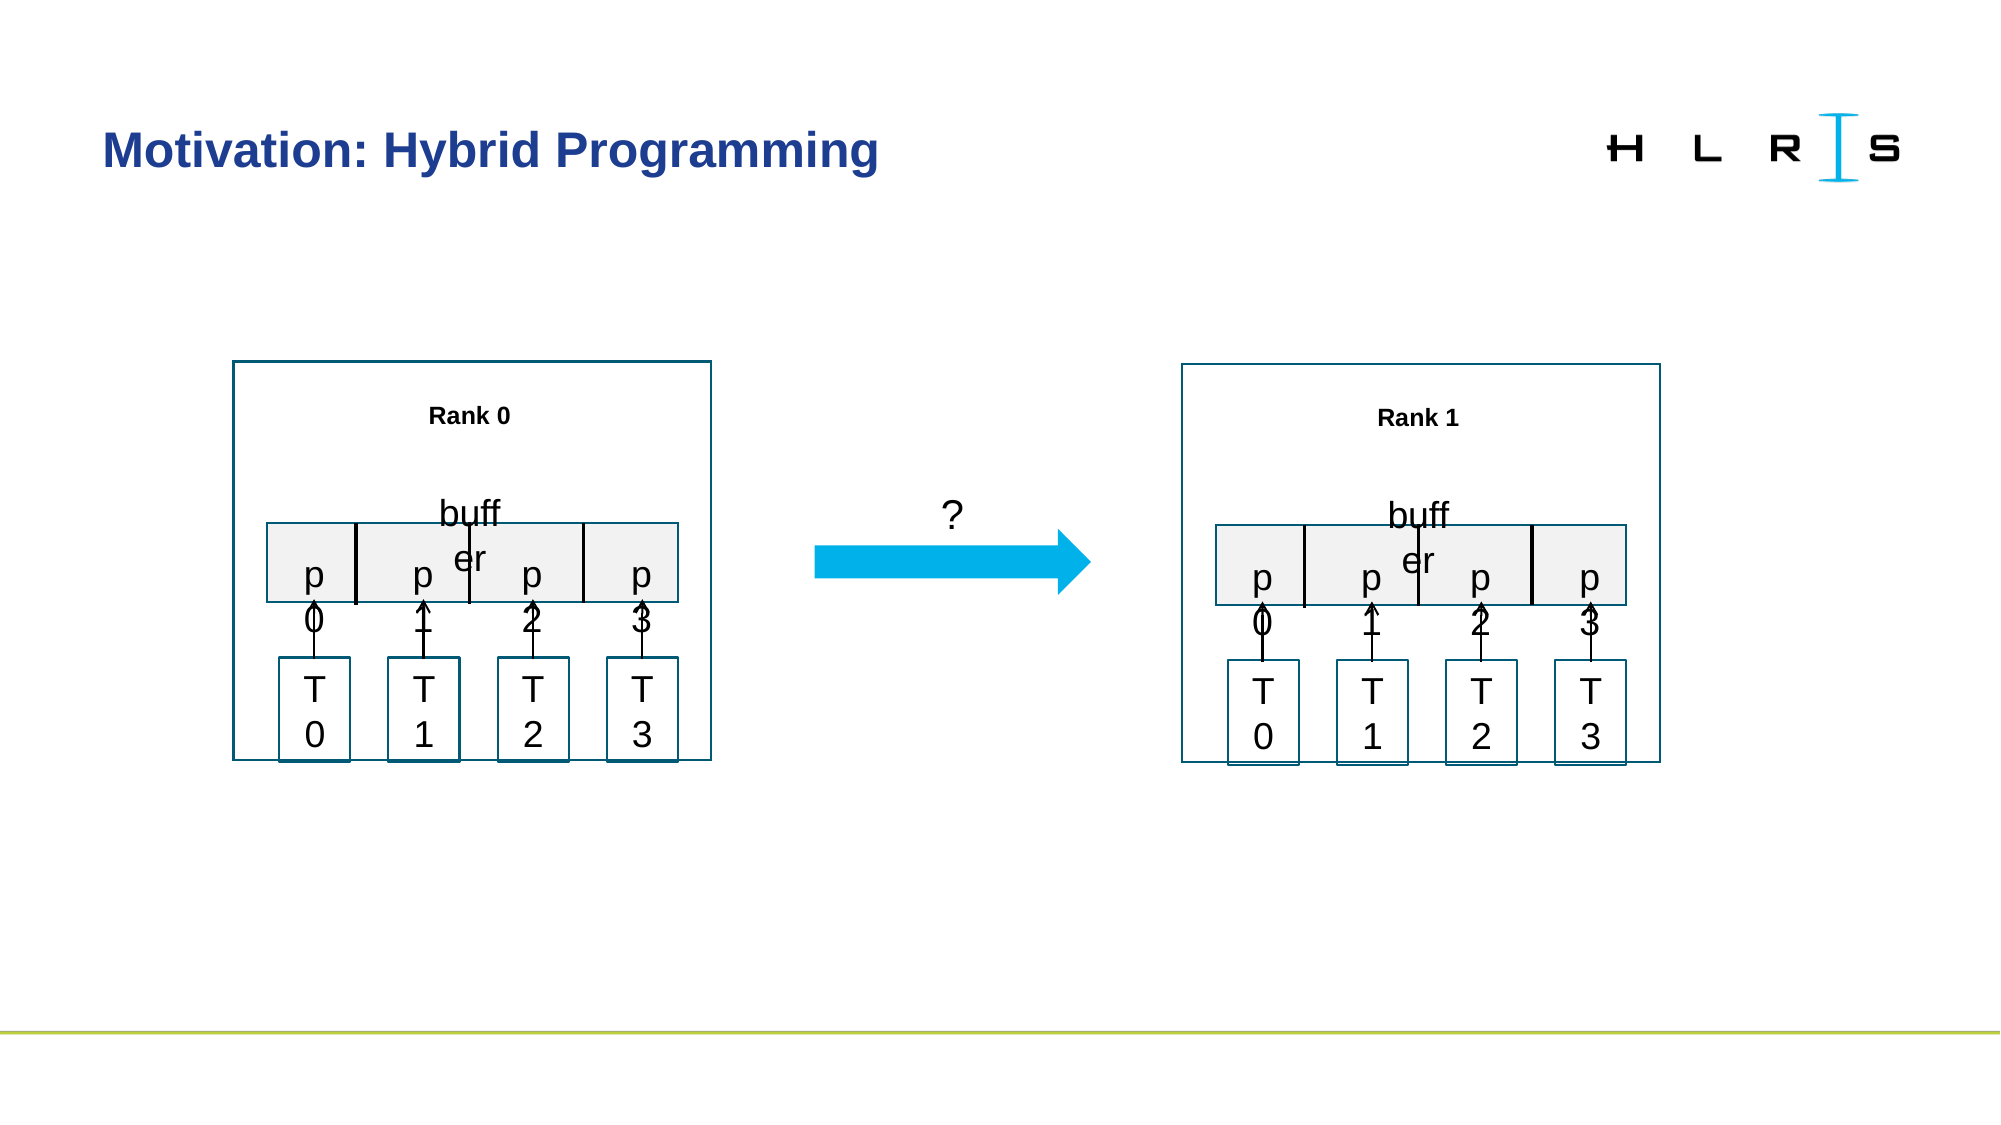

# Motivation: Hybrid Programming

Rank 0
Rank 1
?
buffer
buffer

p0
p1
p2
p3
p0
p1
p2
p3
T0
T1
T2
T3
T0
T1
T2
T3